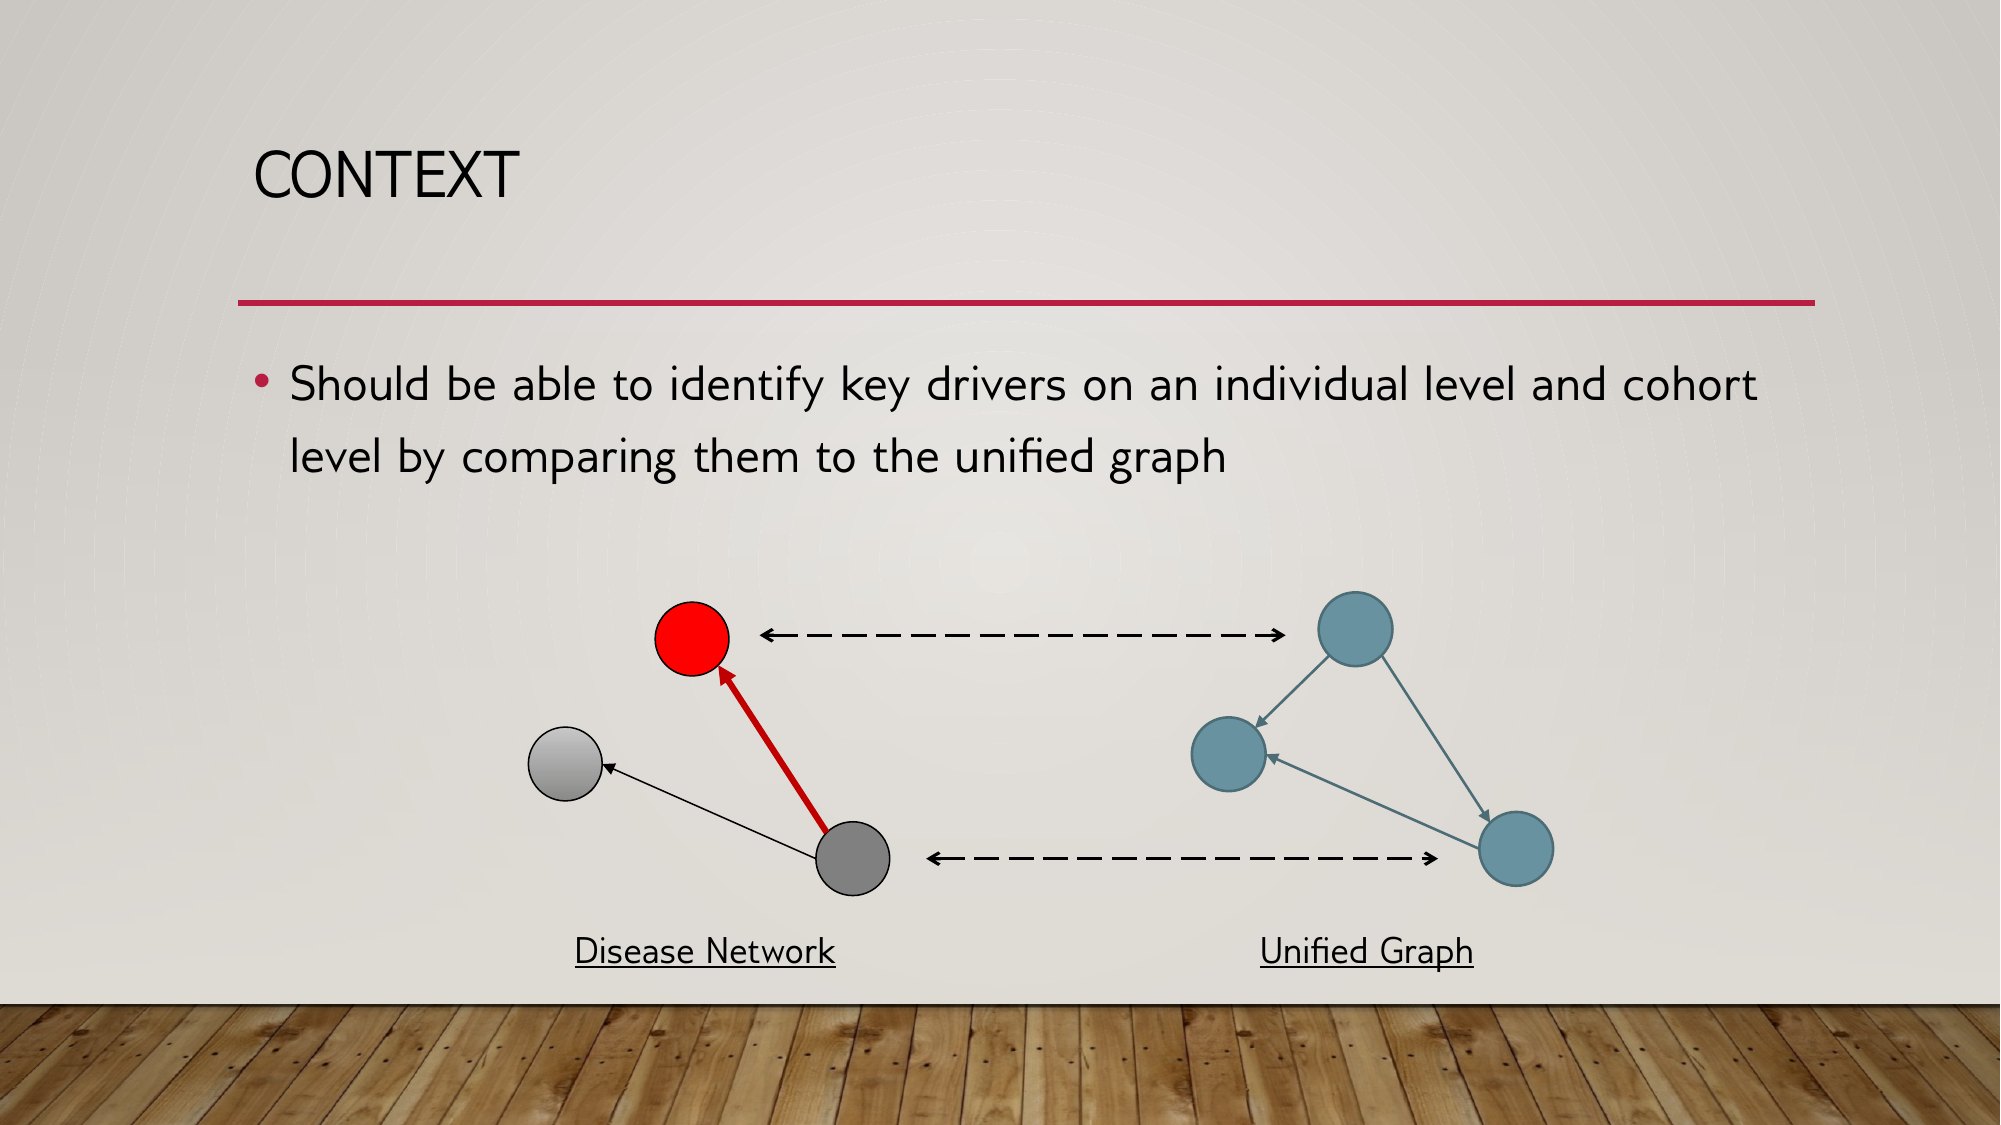

# Context
Should be able to identify key drivers on an individual level and cohort level by comparing them to the unified graph

Disease Network
Unified Graph